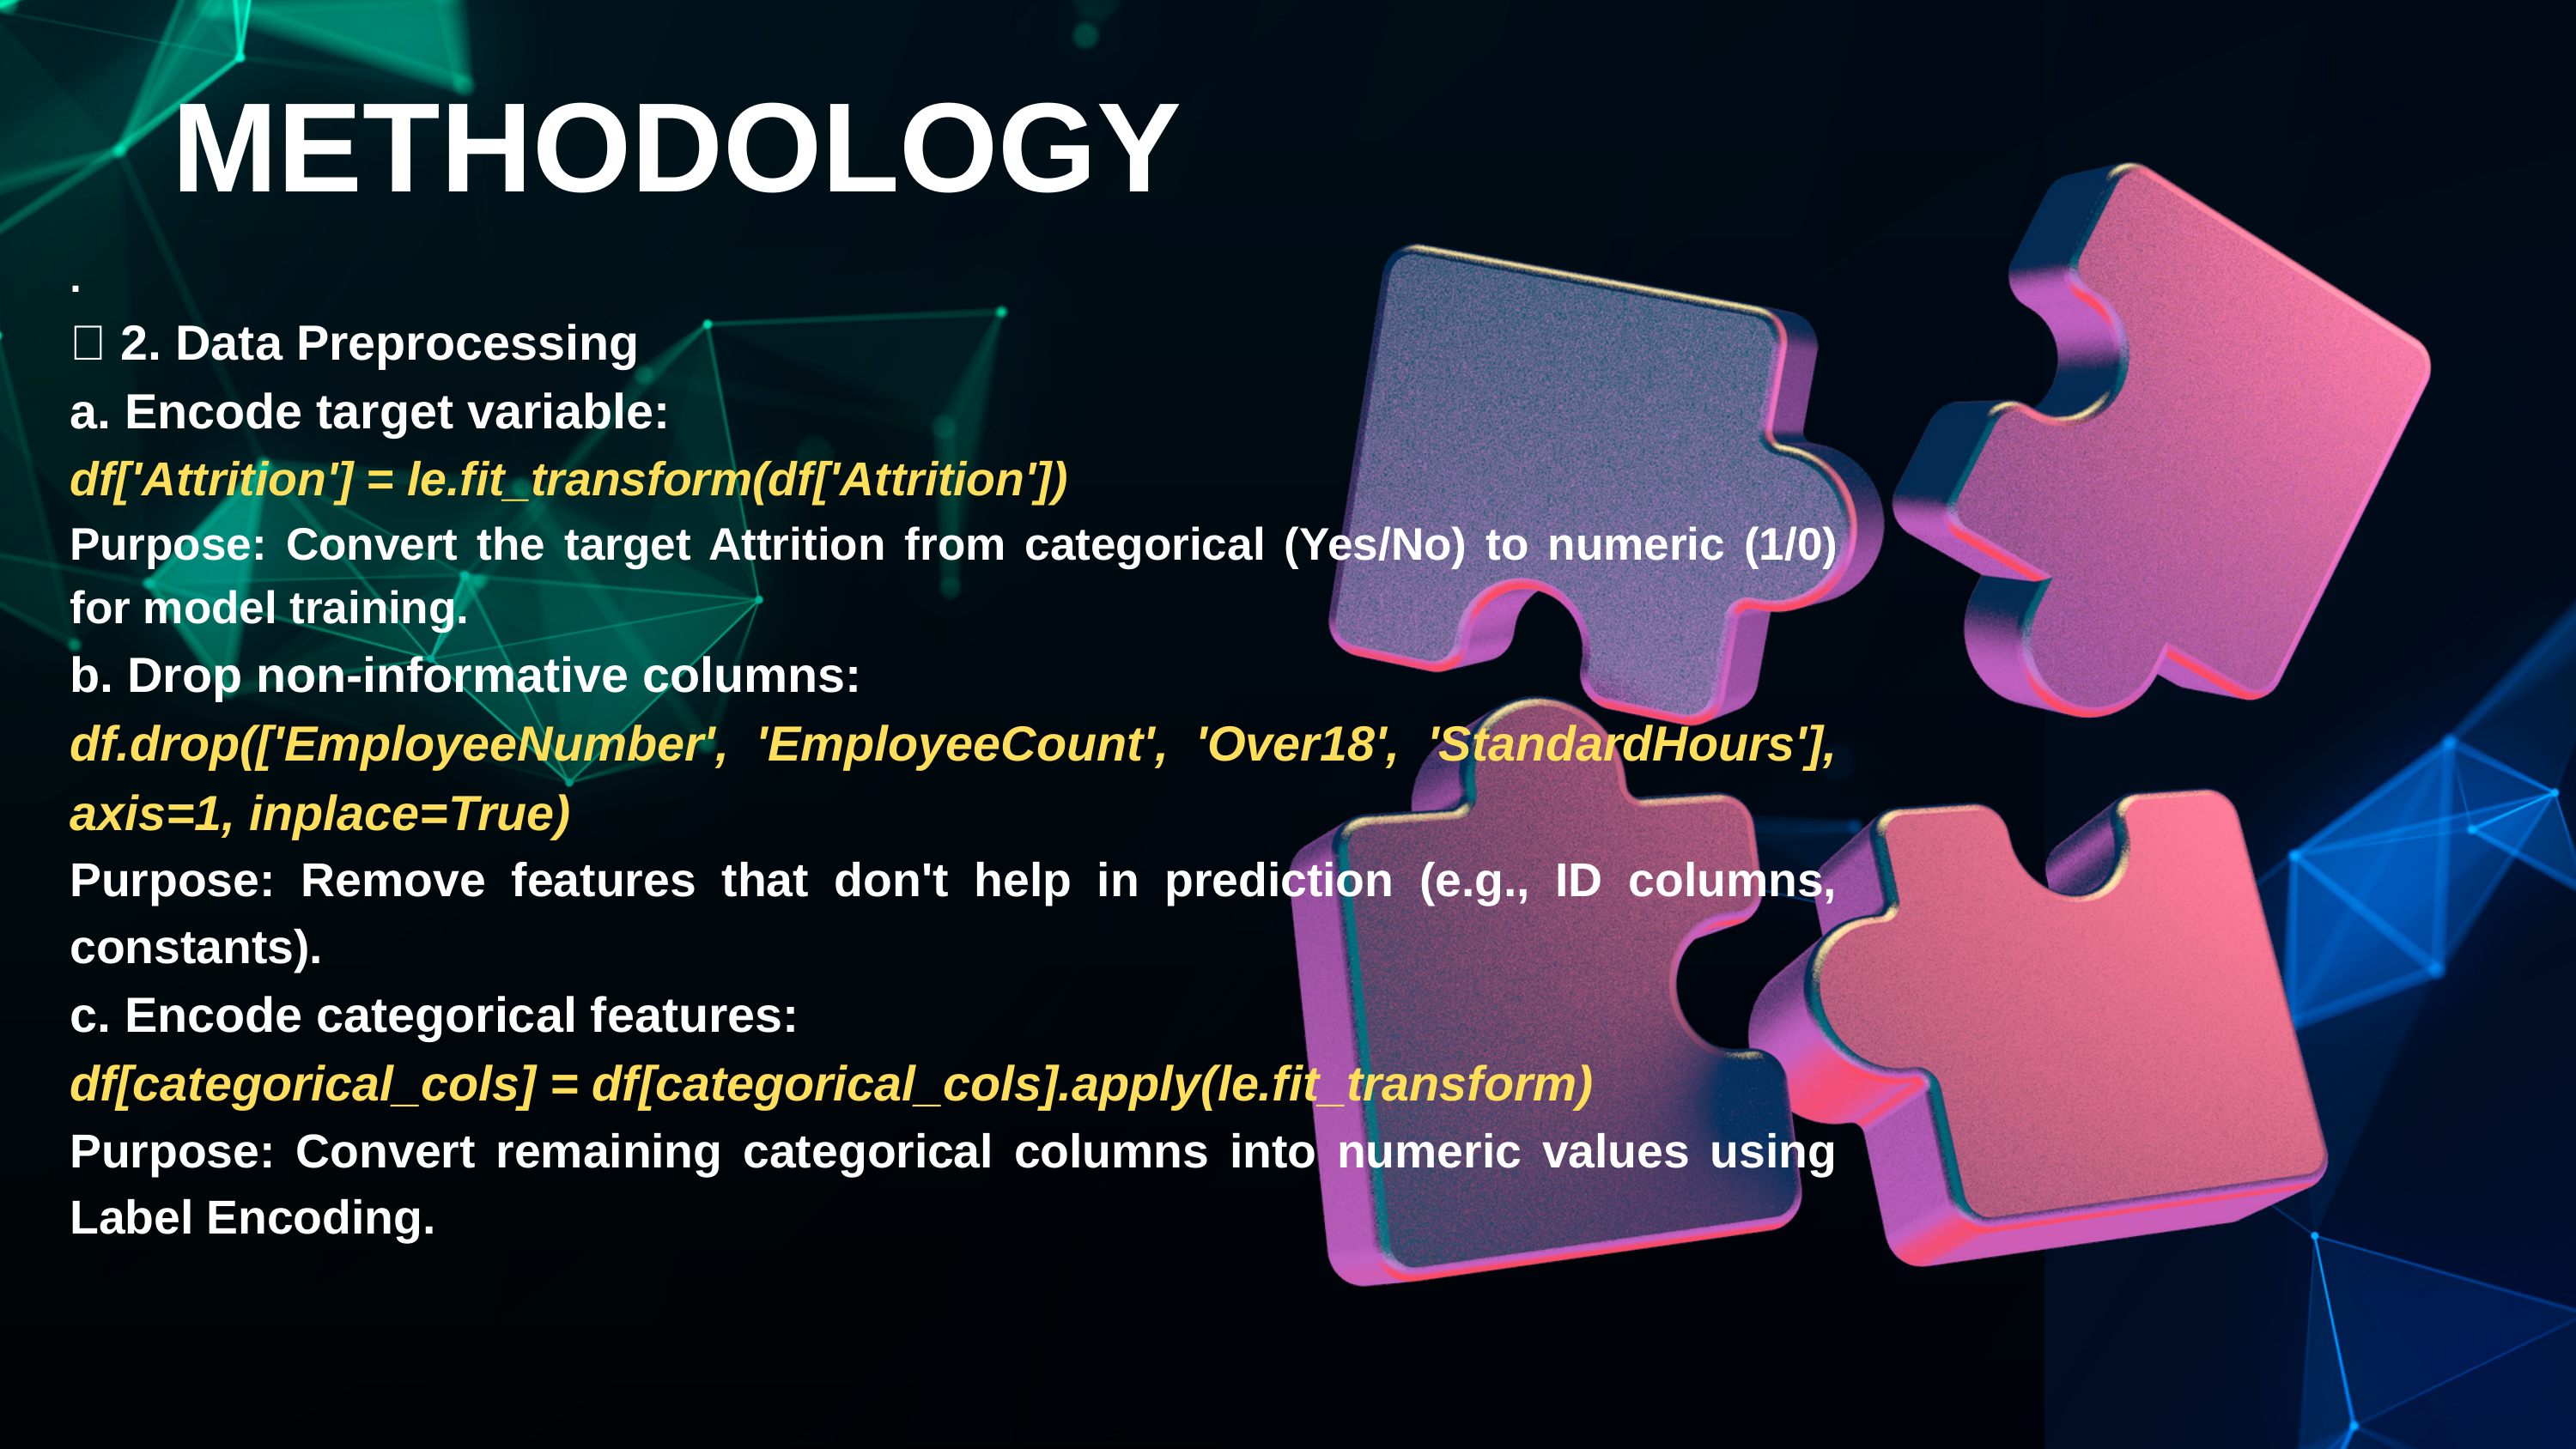

METHODOLOGY

.
🧹 2. Data Preprocessing
a. Encode target variable:
df['Attrition'] = le.fit_transform(df['Attrition'])
Purpose: Convert the target Attrition from categorical (Yes/No) to numeric (1/0) for model training.
b. Drop non-informative columns:
df.drop(['EmployeeNumber', 'EmployeeCount', 'Over18', 'StandardHours'], axis=1, inplace=True)
Purpose: Remove features that don't help in prediction (e.g., ID columns, constants).
c. Encode categorical features:
df[categorical_cols] = df[categorical_cols].apply(le.fit_transform)
Purpose: Convert remaining categorical columns into numeric values using Label Encoding.